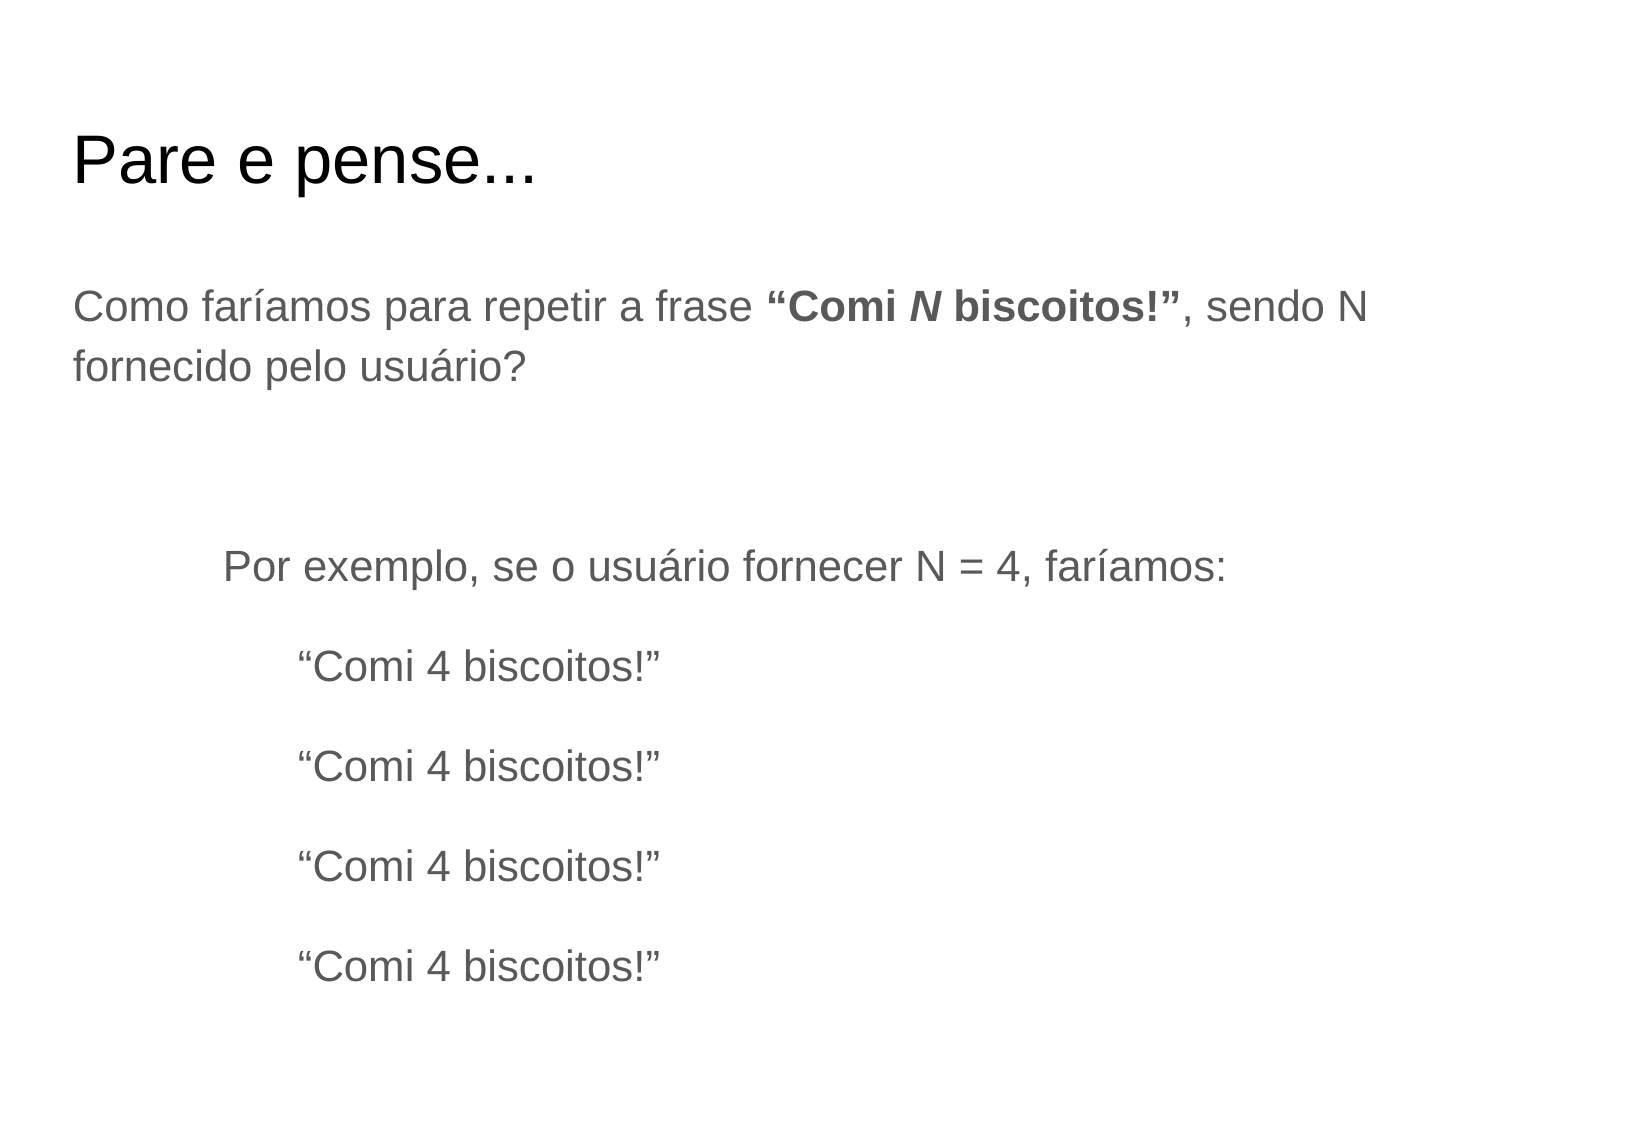

# Pare e pense...
Como faríamos para repetir a frase “Comi N biscoitos!”, sendo N fornecido pelo usuário?

	Por exemplo, se o usuário fornecer N = 4, faríamos:
“Comi 4 biscoitos!”
“Comi 4 biscoitos!”
“Comi 4 biscoitos!”
“Comi 4 biscoitos!”